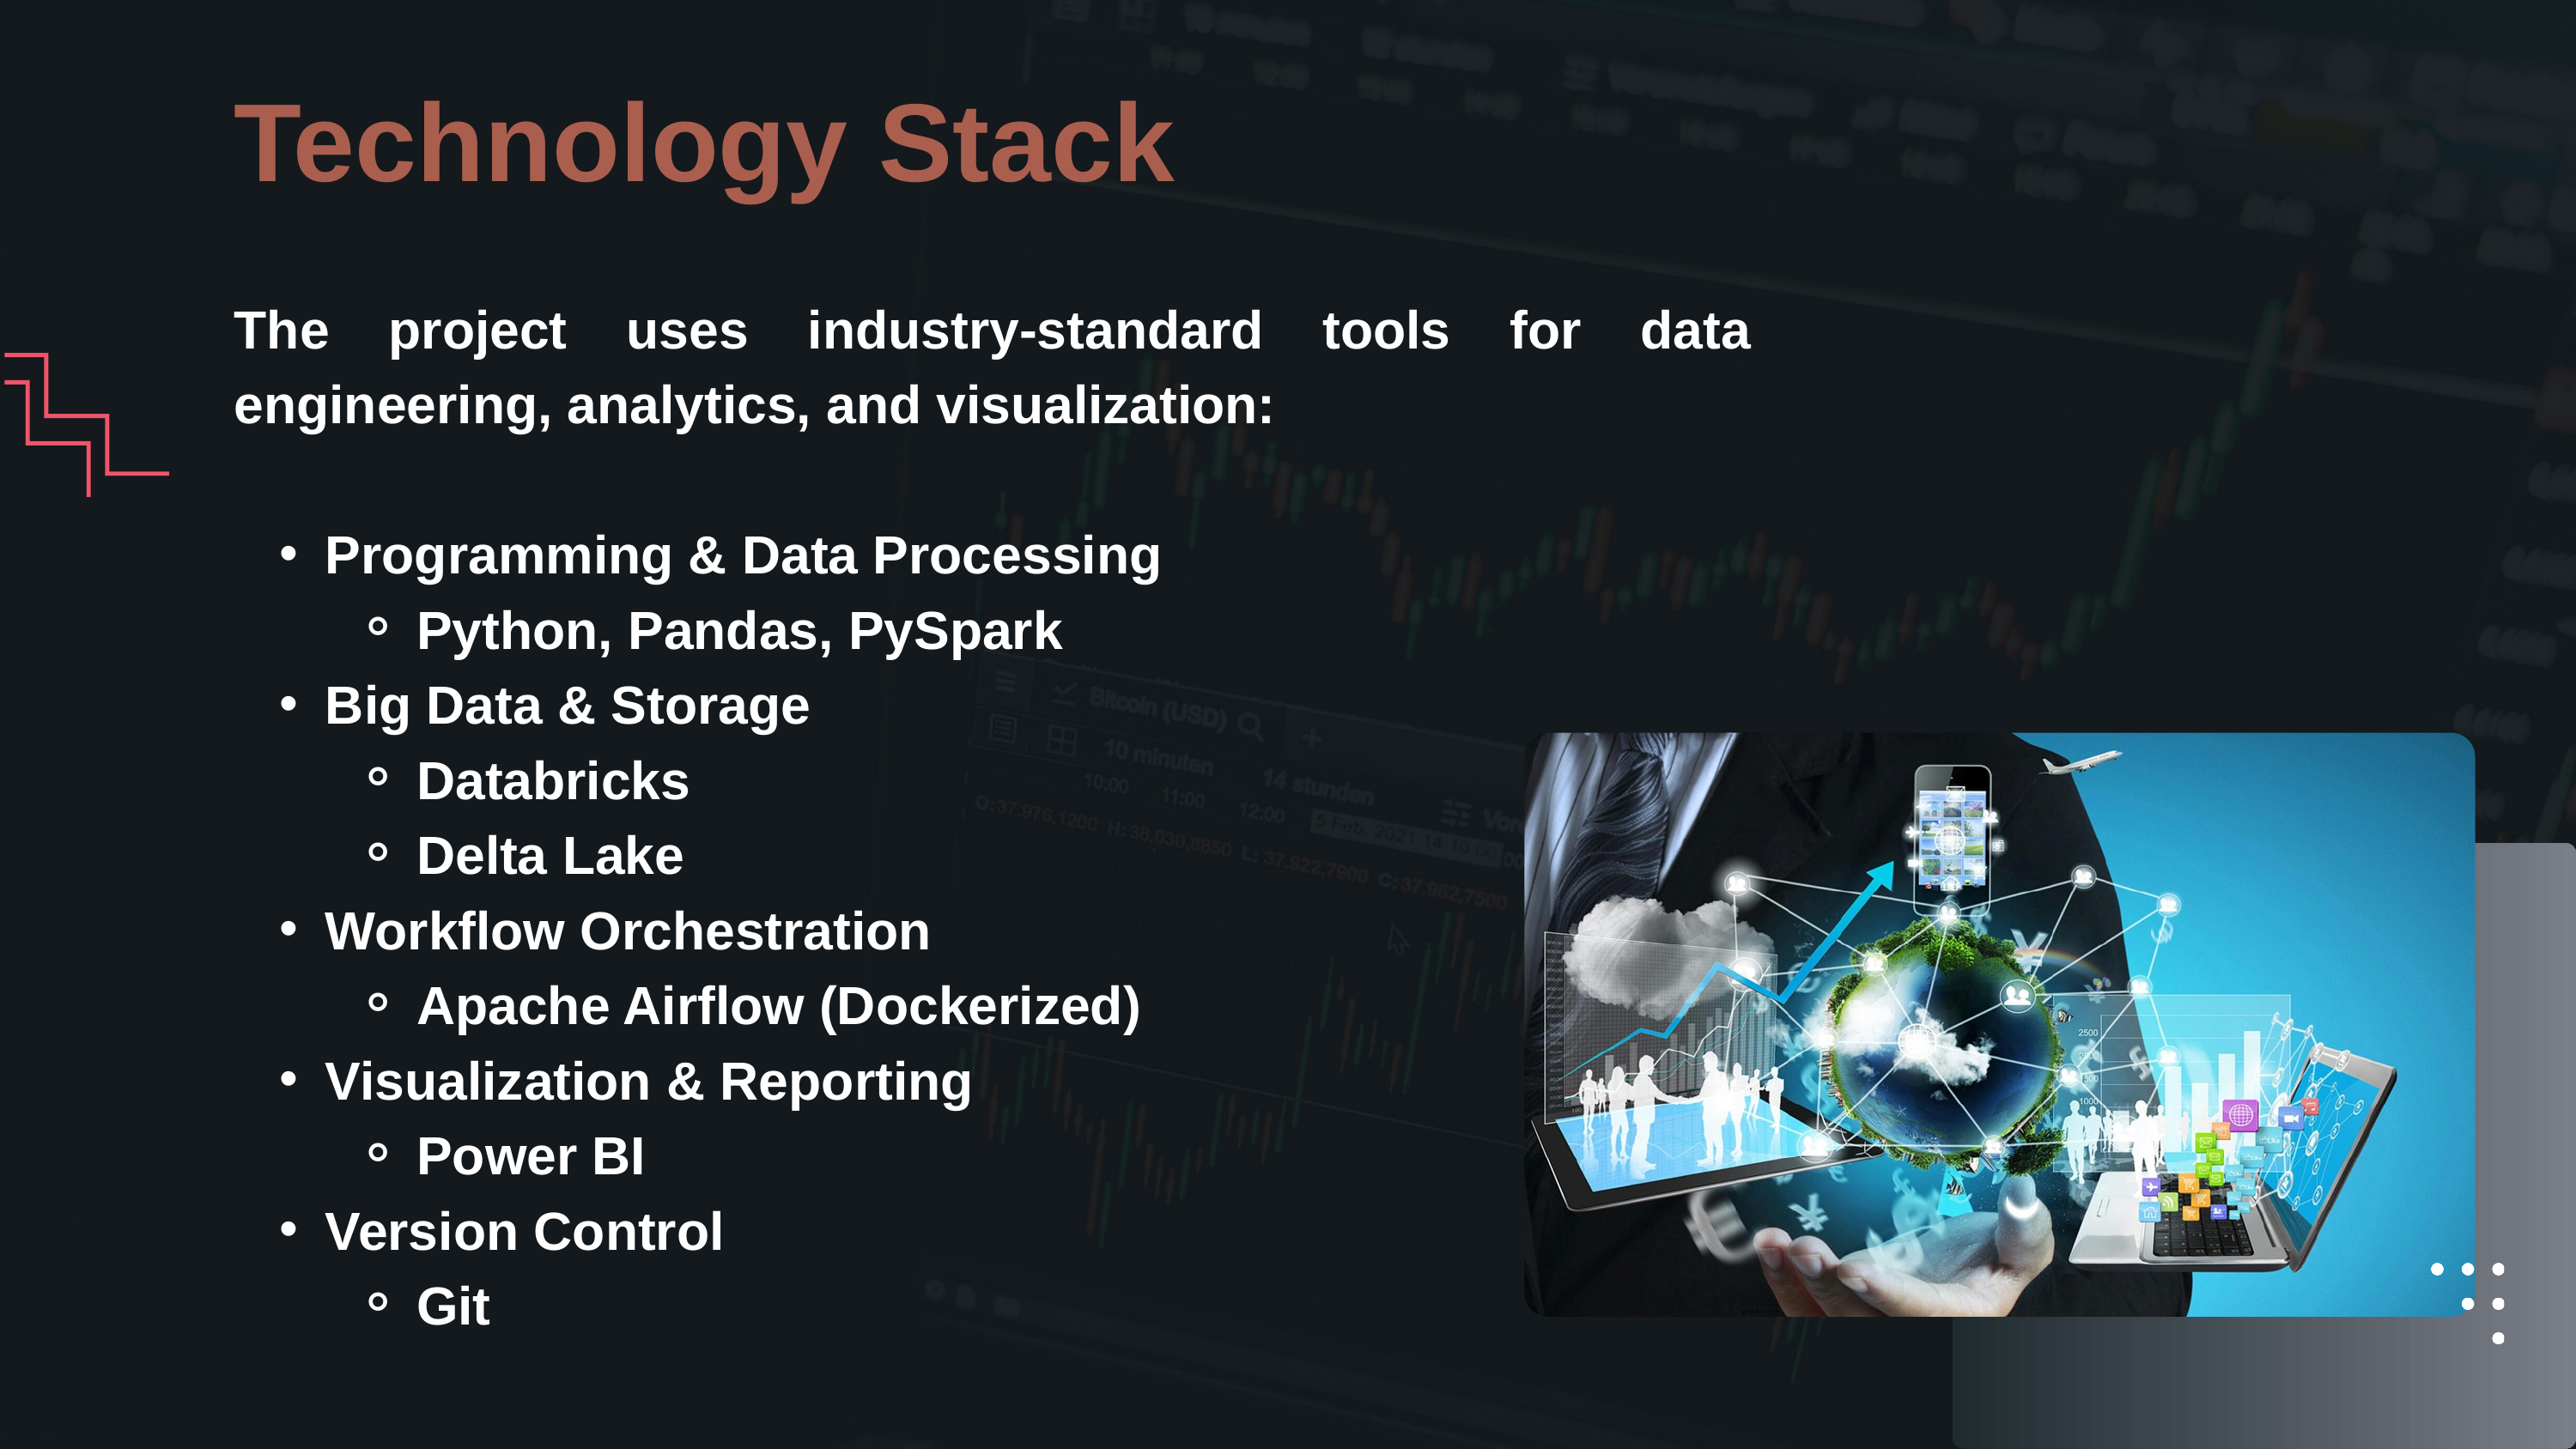

Technology Stack
The project uses industry-standard tools for data engineering, analytics, and visualization:

Programming & Data Processing
Python, Pandas, PySpark
Big Data & Storage
Databricks
Delta Lake
Workflow Orchestration
Apache Airflow (Dockerized)
Visualization & Reporting
Power BI
Version Control
Git